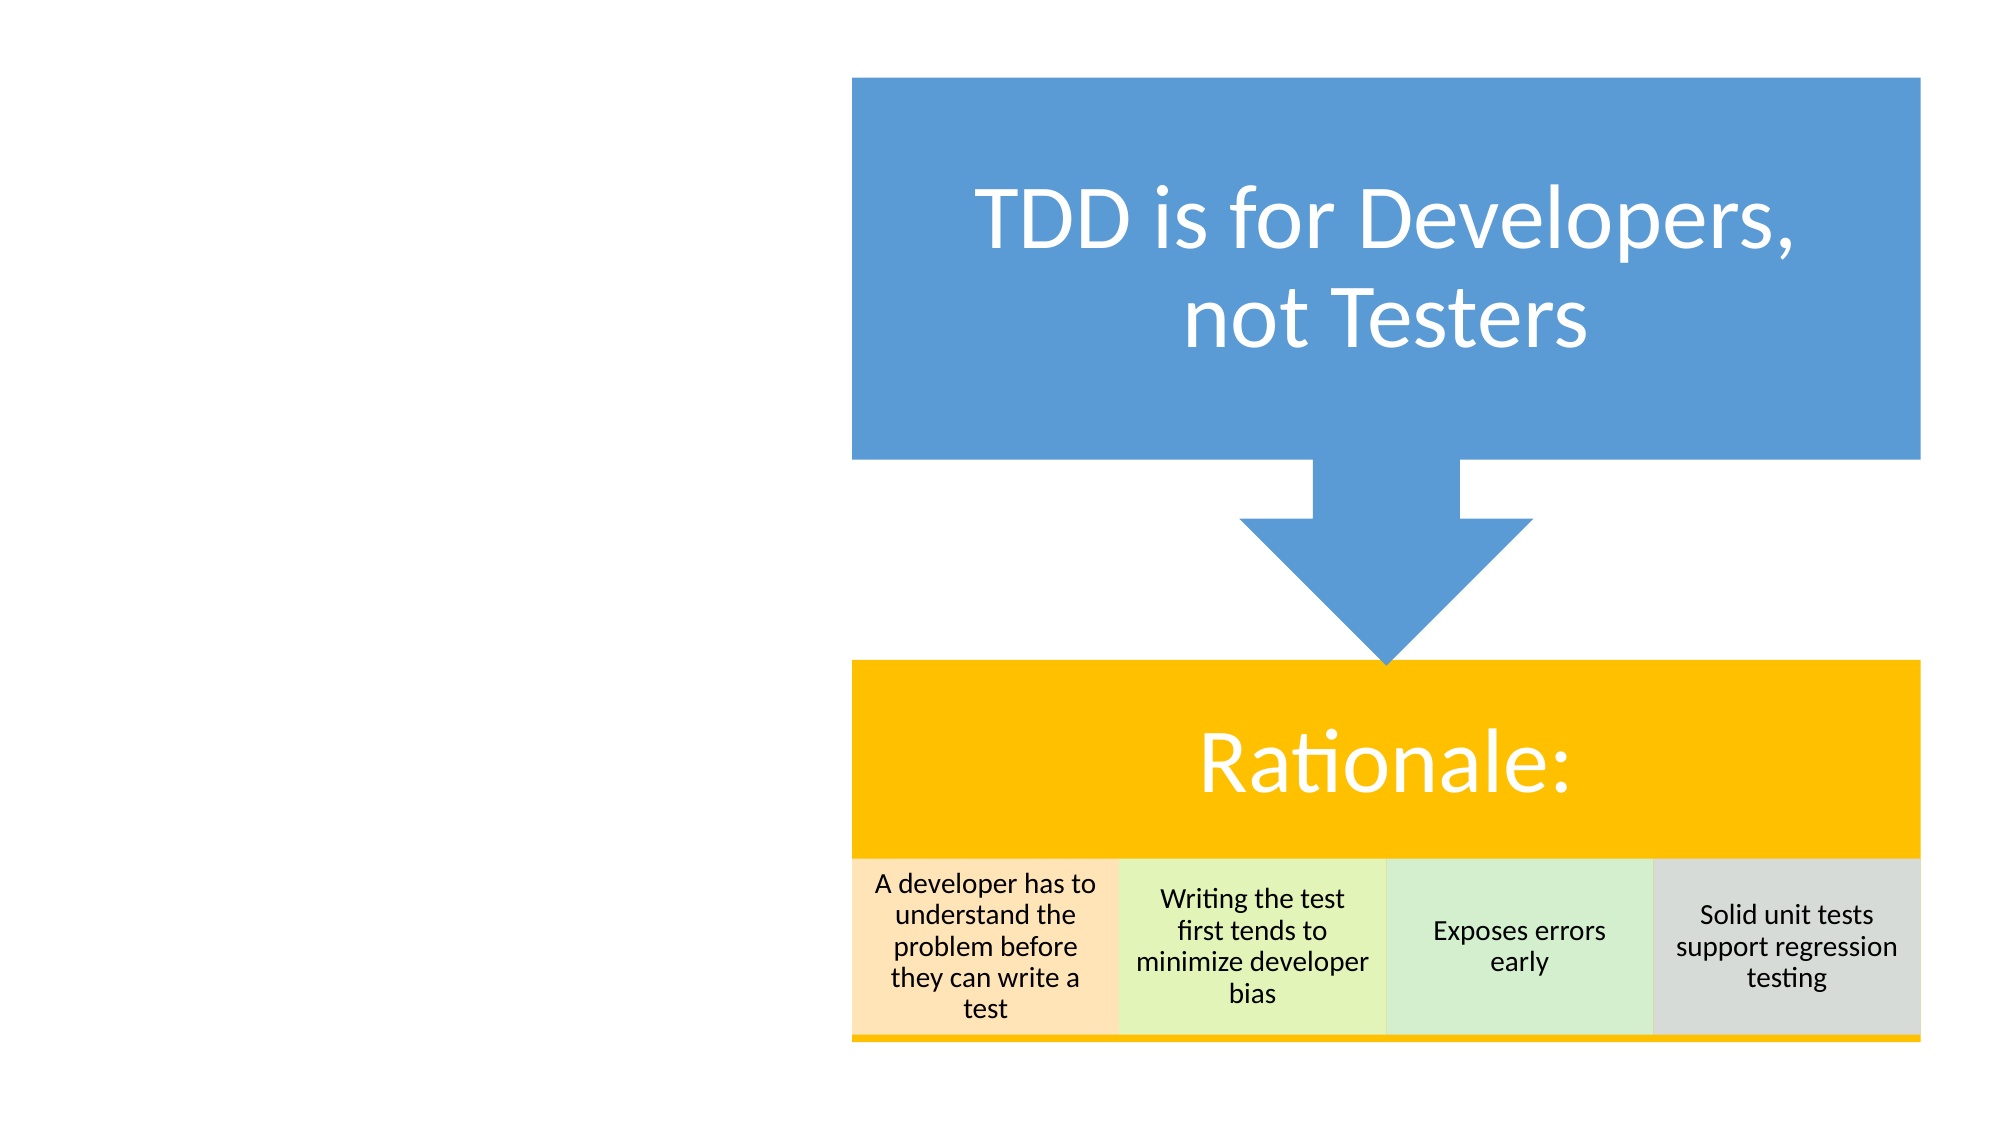

Rationale:
A developer has to understand the problem before they can write a test
Writing the test first tends to minimize developer bias
Exposes errors early
Solid unit tests support regression testing
TDD is for Developers, not Testers
# How?  Why?